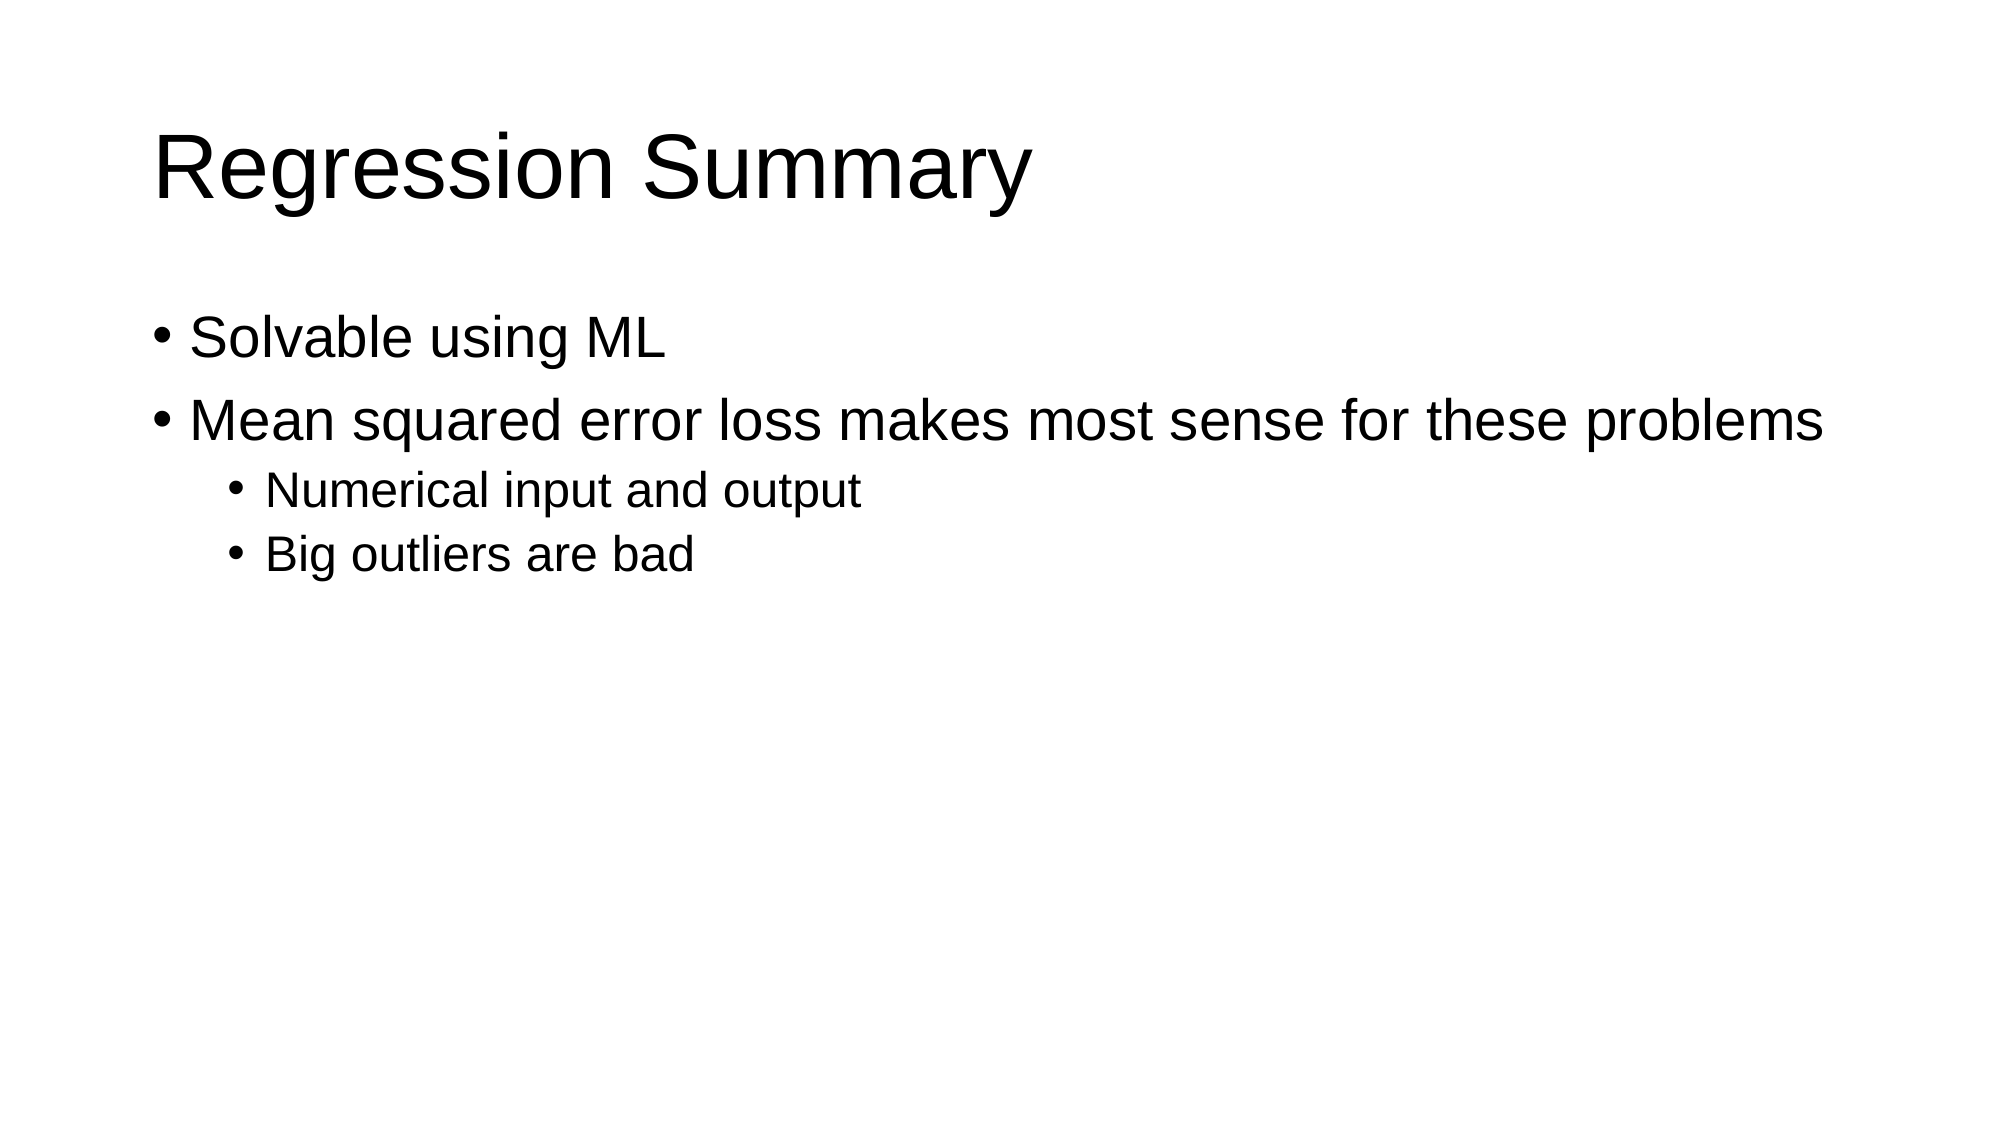

# Regression Summary
Solvable using ML
Mean squared error loss makes most sense for these problems
Numerical input and output
Big outliers are bad